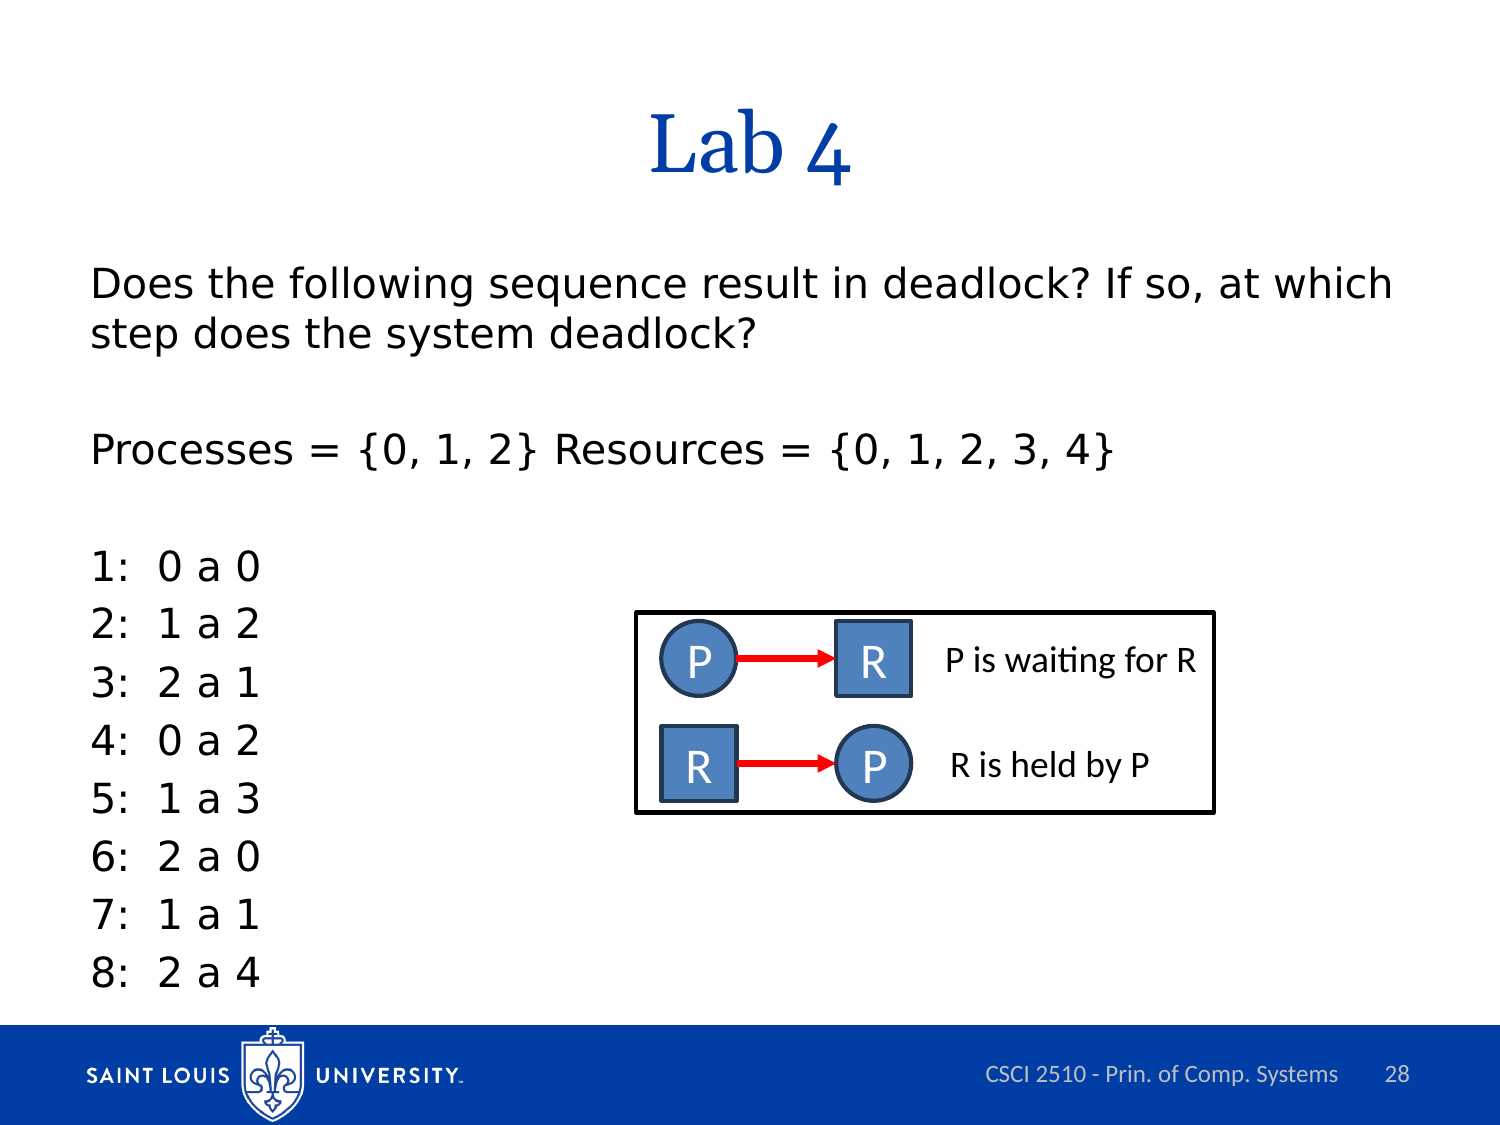

# Lab 4
Does the following sequence result in deadlock? If so, at which step does the system deadlock?

Processes = {0, 1, 2} Resources = {0, 1, 2, 3, 4}

1:  0 a 0
2:  1 a 2
3:  2 a 1
4:  0 a 2
5:  1 a 3
6:  2 a 0
7:  1 a 1
8:  2 a 4

P
R
P is waiting for R
R
P
R is held by P
CSCI 2510 - Prin. of Comp. Systems
28